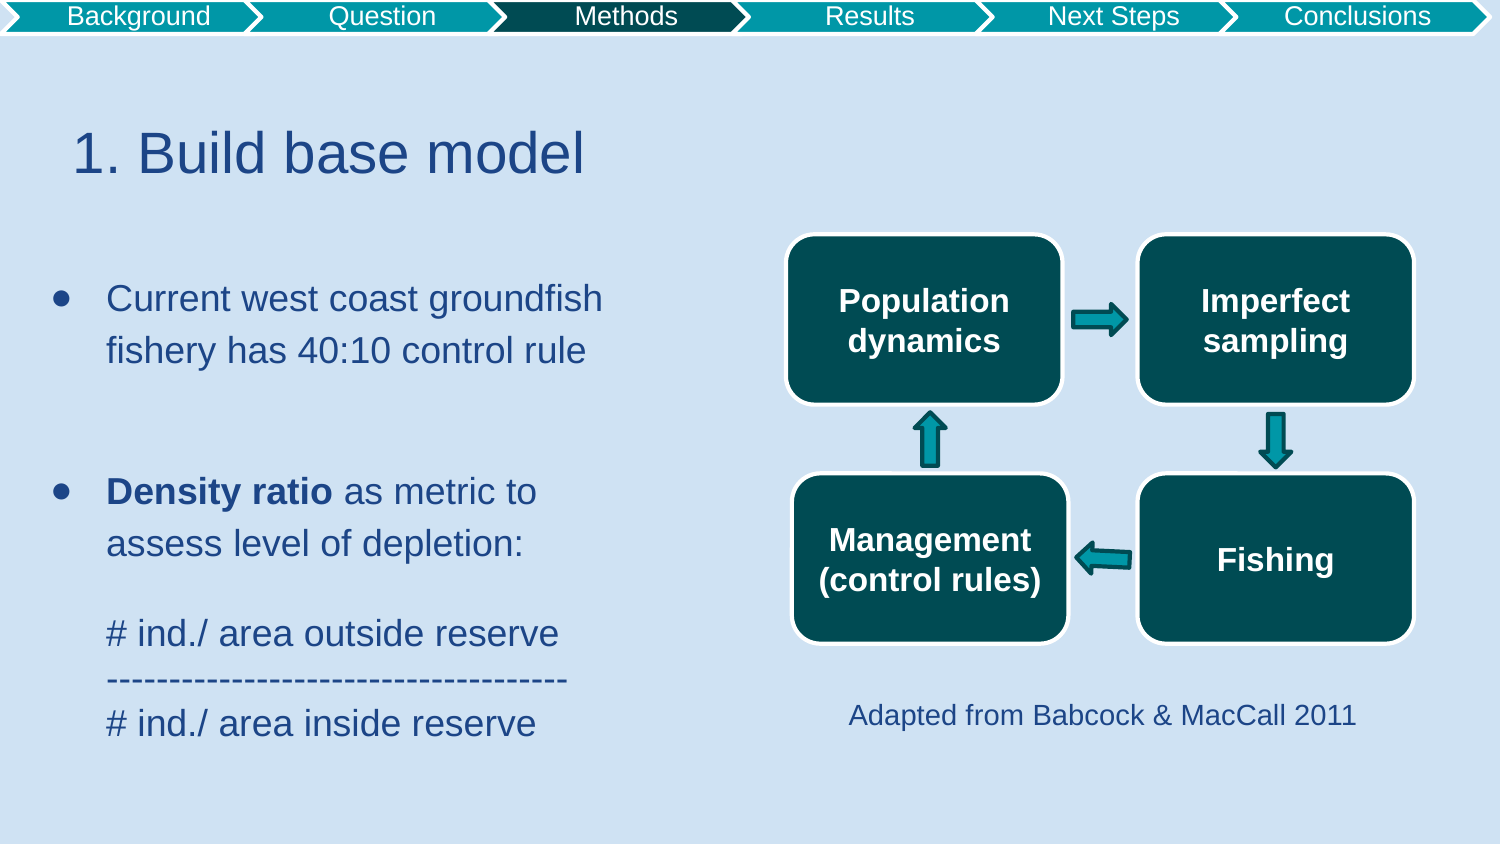

Background
Question
Methods
Results
Next Steps
Conclusions
# 1. Build base model
Imperfect sampling
Population dynamics

Management (control rules)
Fishing

Current west coast groundfish fishery has 40:10 control rule

Density ratio as metric to assess level of depletion:

# ind./ area outside reserve
-------------------------------------
# ind./ area inside reserve

Adapted from Babcock & MacCall 2011